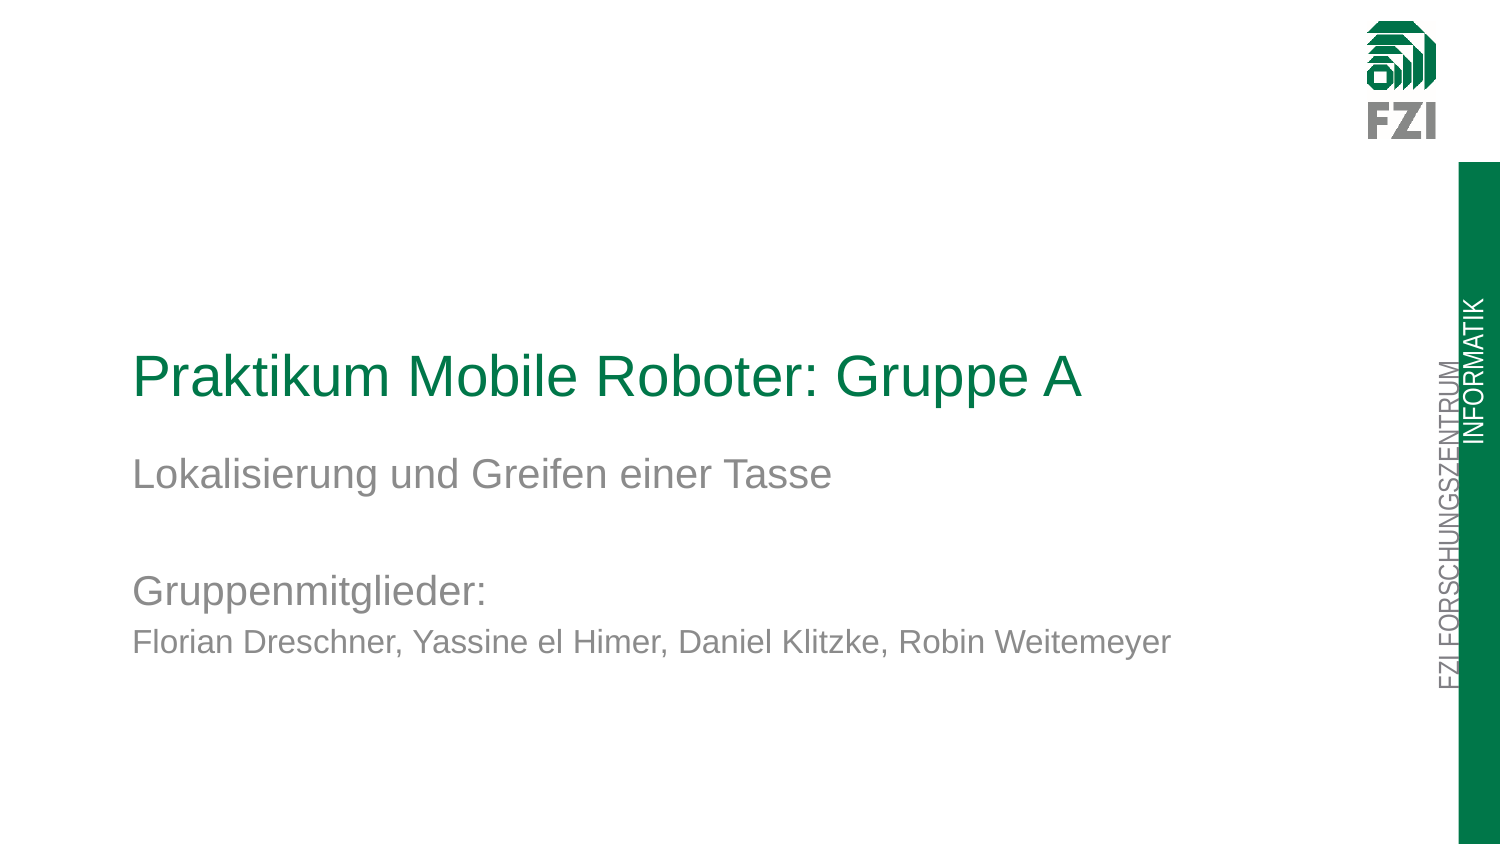

# Praktikum Mobile Roboter: Gruppe A
Lokalisierung und Greifen einer Tasse

Gruppenmitglieder:
Florian Dreschner, Yassine el Himer, Daniel Klitzke, Robin Weitemeyer